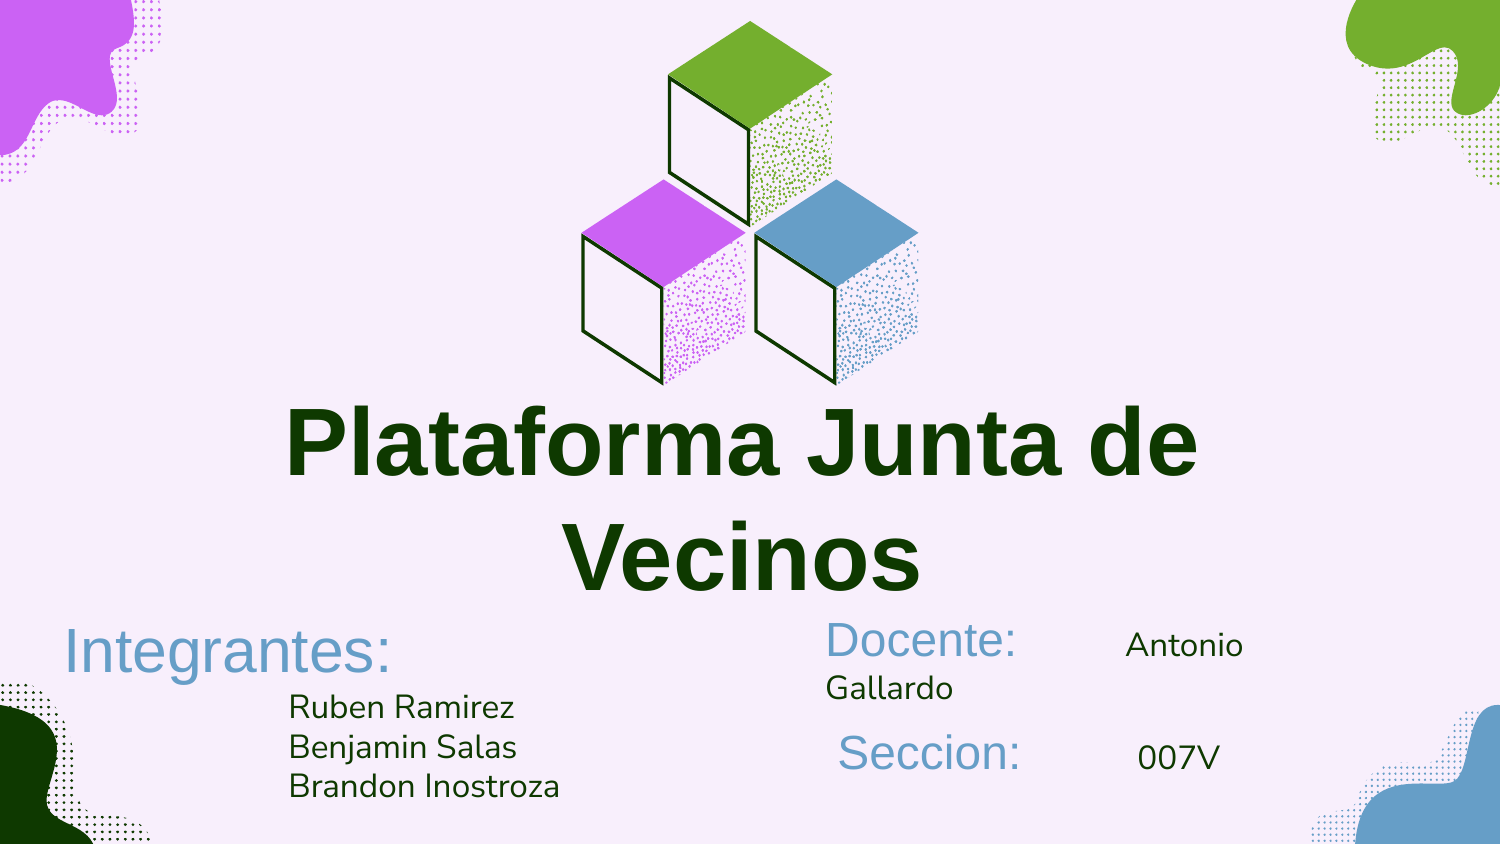

# Plataforma Junta de Vecinos
Integrantes:
Ruben Ramirez
Benjamin Salas
Brandon Inostroza
Docente: 	Antonio Gallardo
Seccion:	007V